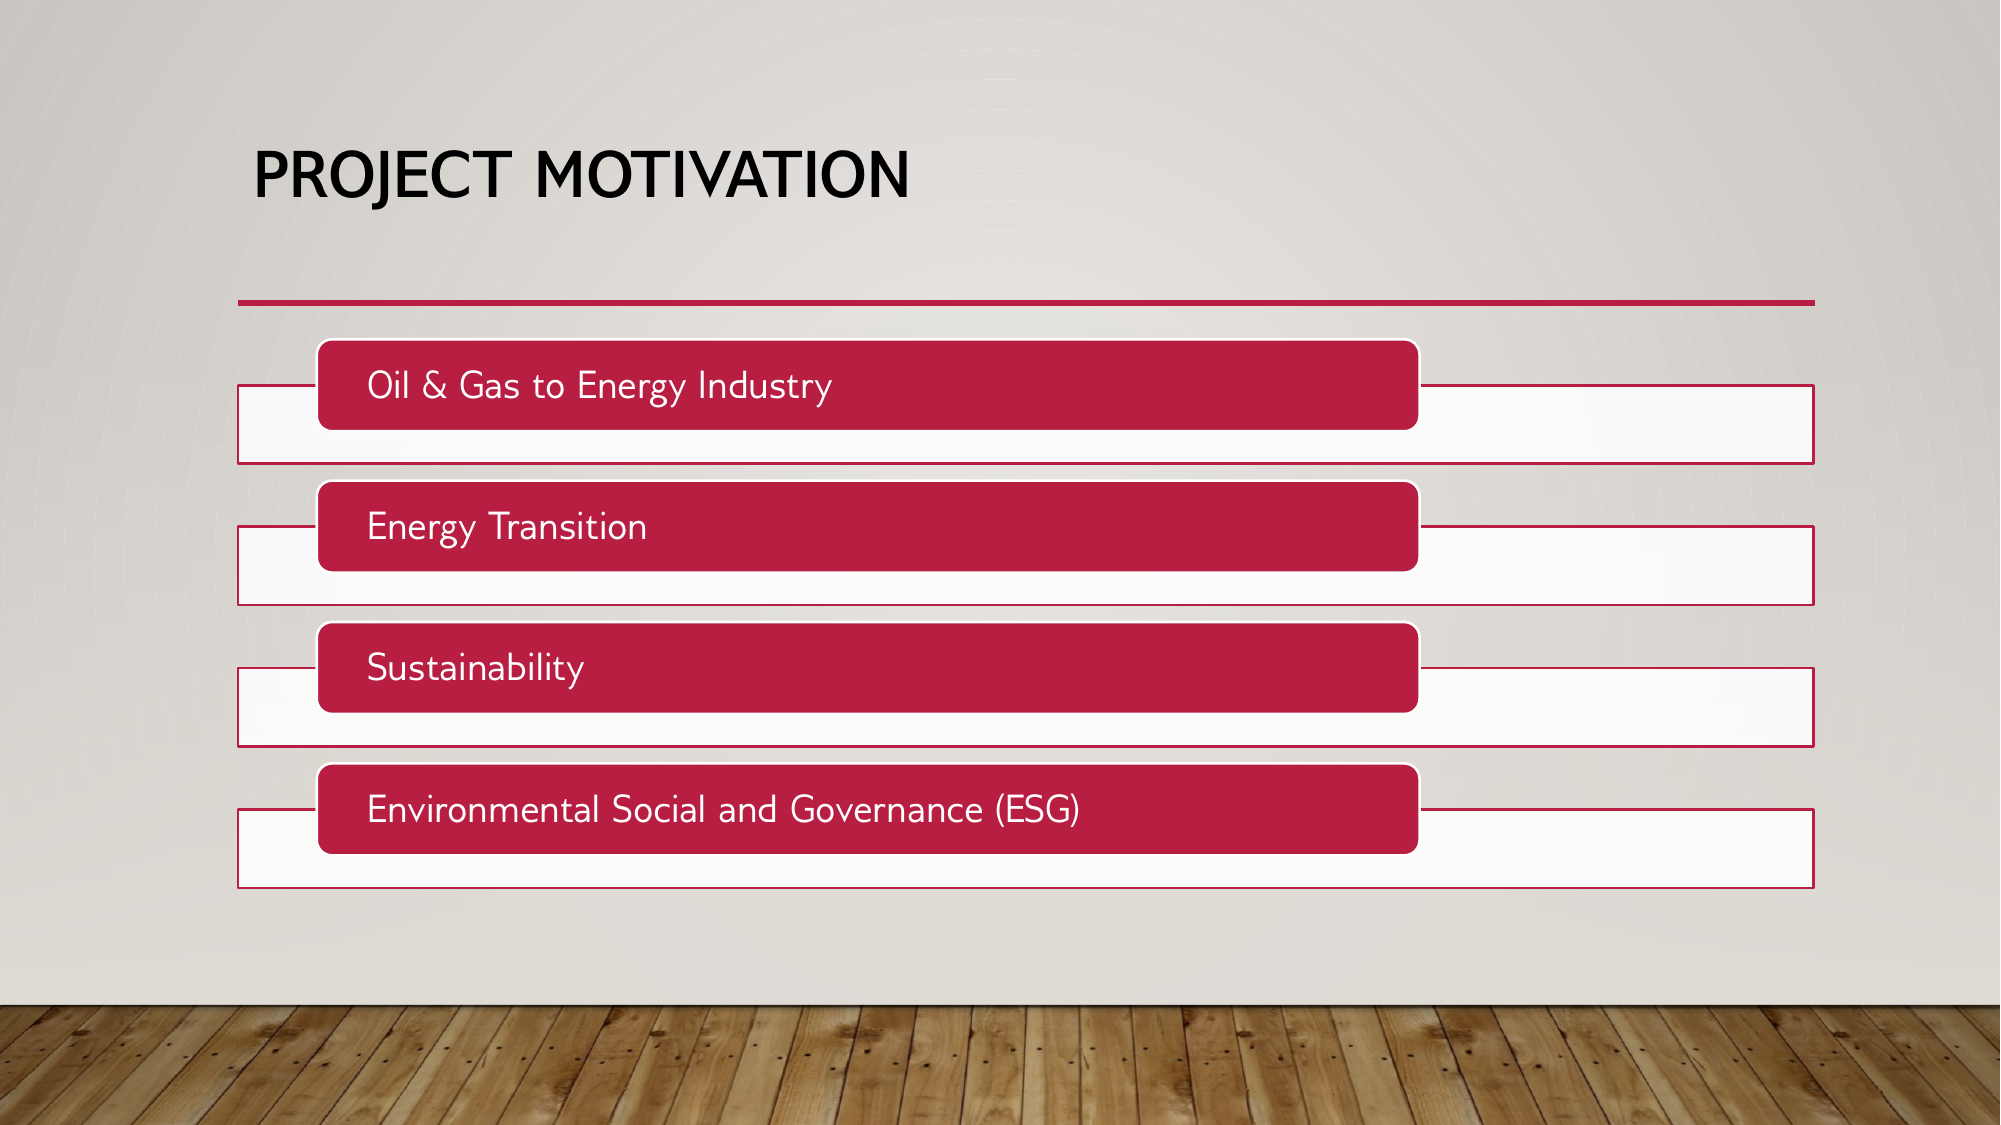

# Project Motivation
Oil & Gas to Energy Industry
Energy Transition
Sustainability
Environmental Social and Governance (ESG)